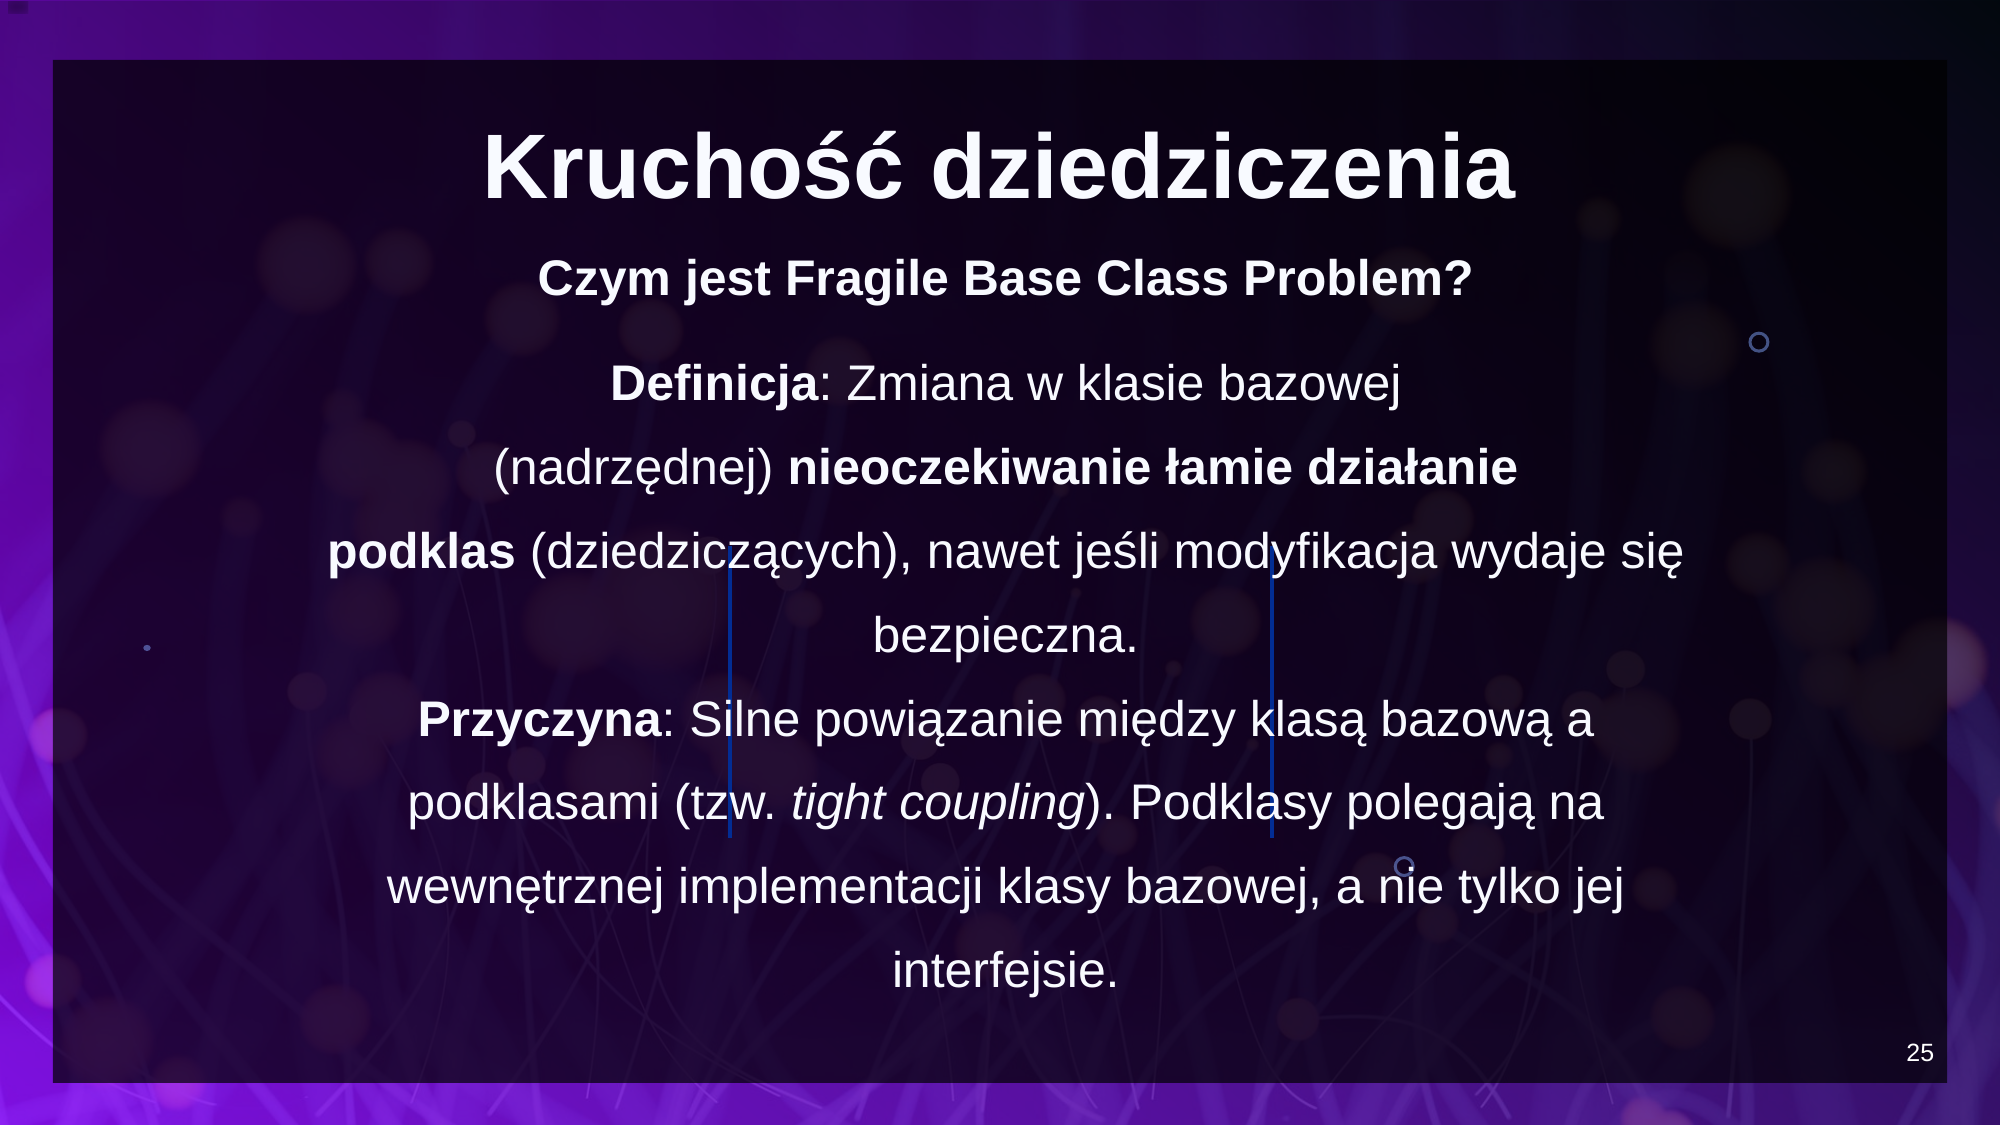

# Kruchość dziedziczenia
Czym jest Fragile Base Class Problem?
Definicja: Zmiana w klasie bazowej (nadrzędnej) nieoczekiwanie łamie działanie podklas (dziedziczących), nawet jeśli modyfikacja wydaje się bezpieczna.
Przyczyna: Silne powiązanie między klasą bazową a podklasami (tzw. tight coupling). Podklasy polegają na wewnętrznej implementacji klasy bazowej, a nie tylko jej interfejsie.

25